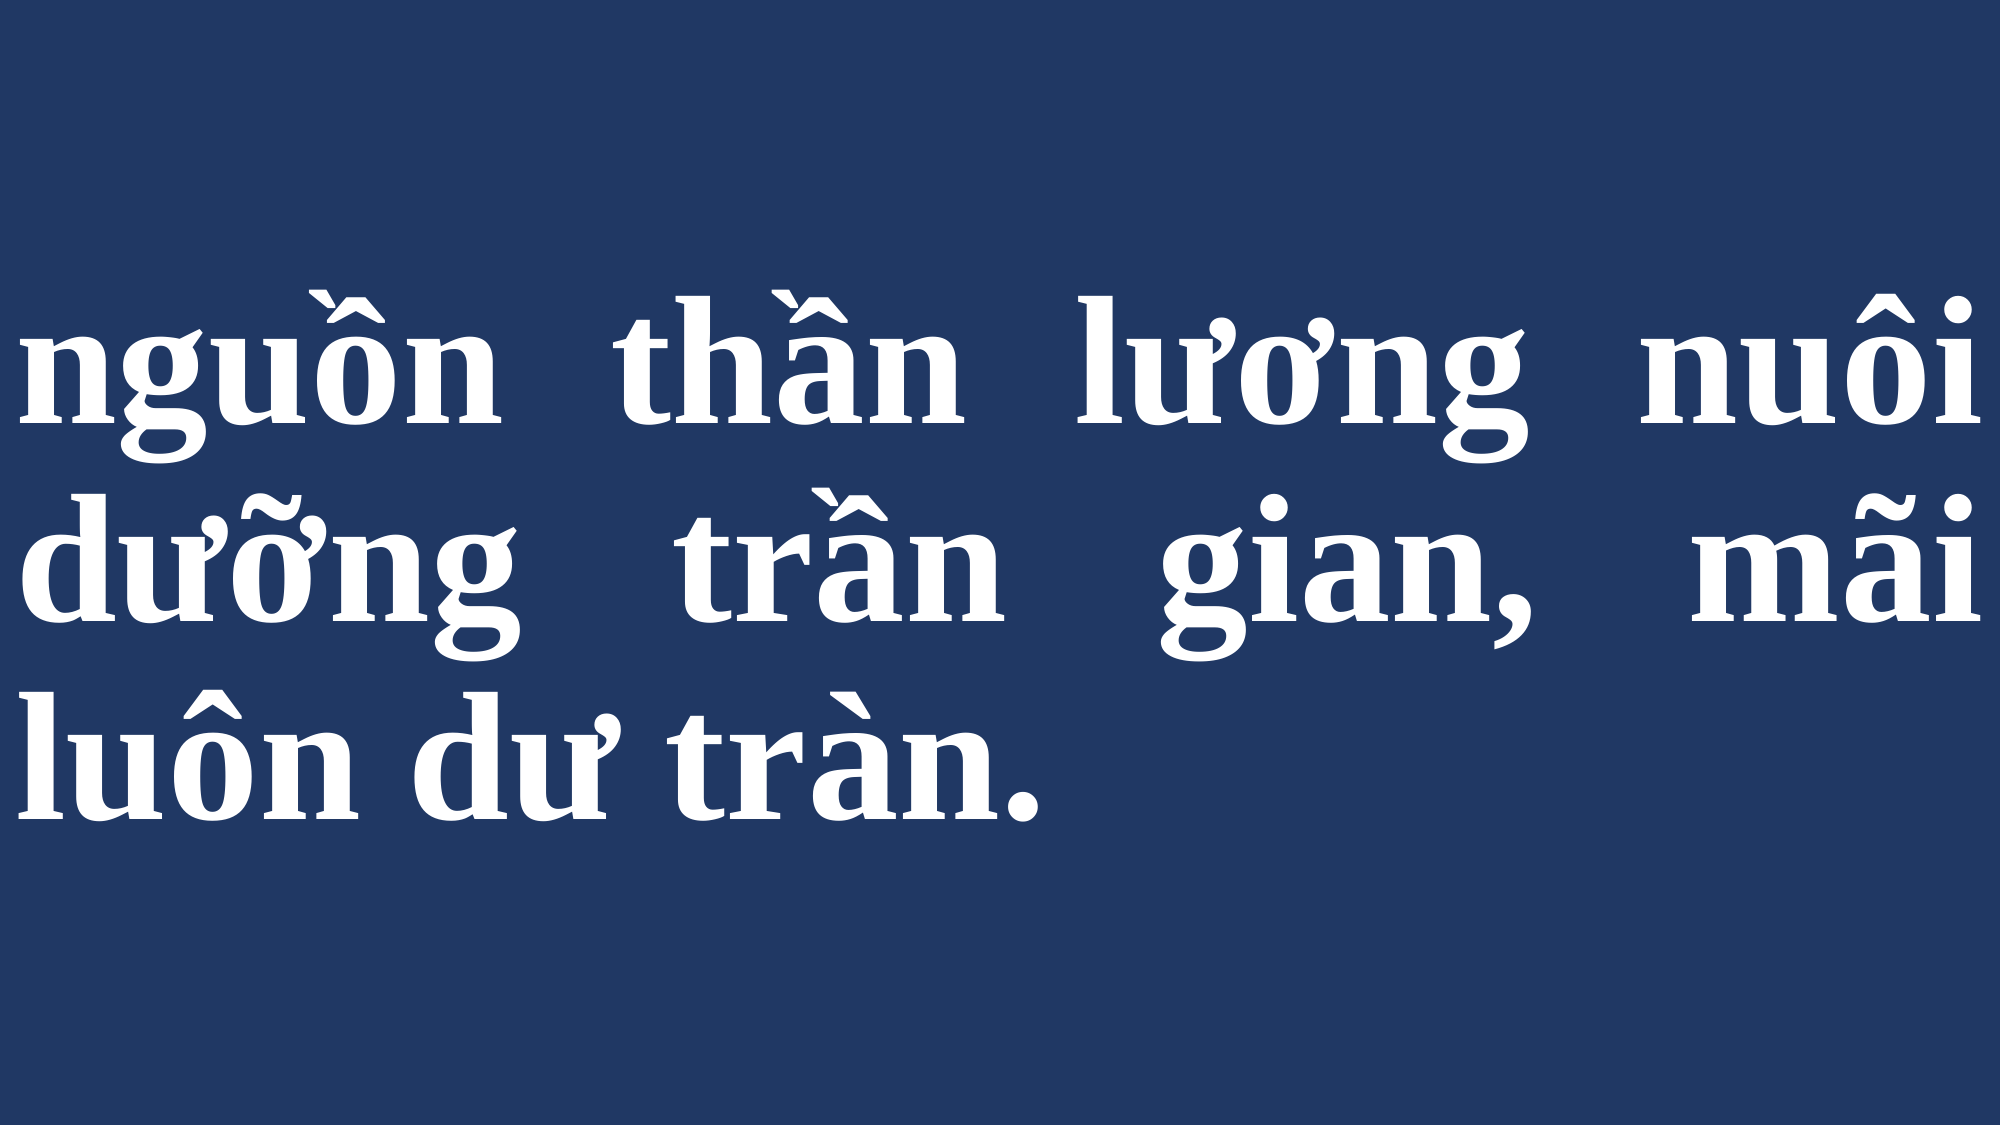

# nguồn thần lương nuôi dưỡng trần gian, mãi luôn dư tràn.